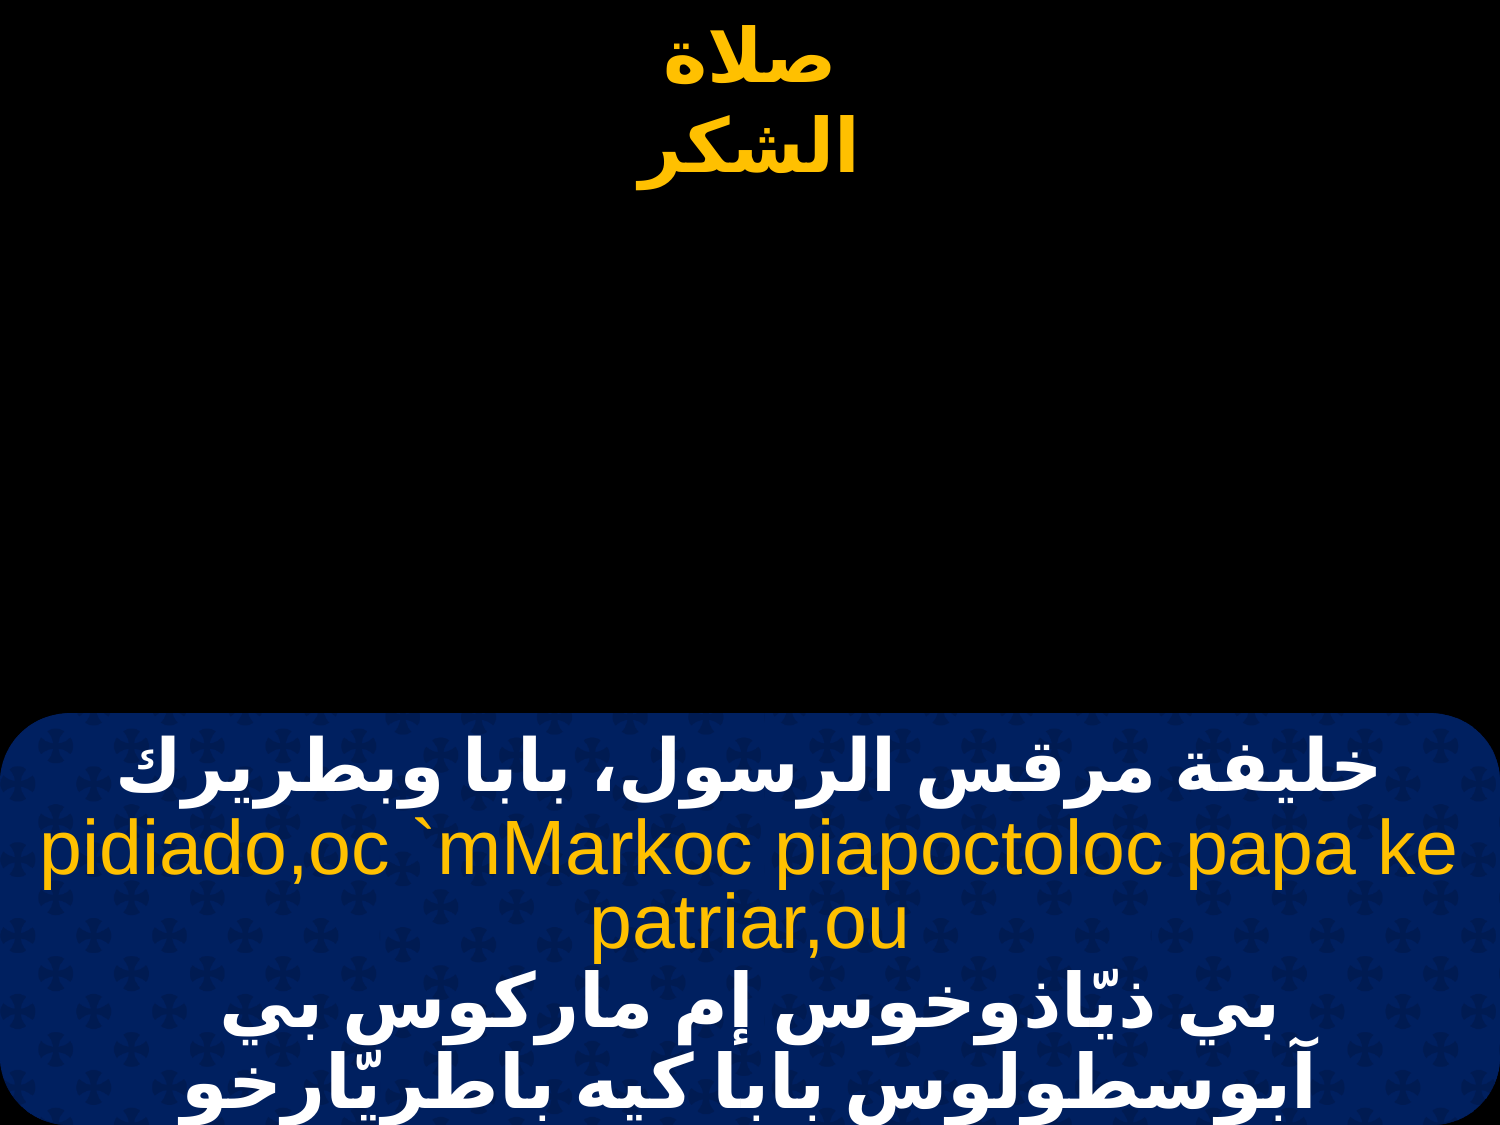

خليفة مرقس الرسول، بابا وبطريرك
pidiado,oc `mMarkoc piapoctoloc papa ke patriar,ou
بي ذيّاذوخوس إم ماركوس بي آبوسطولوس بابا كيه باطريّارخو